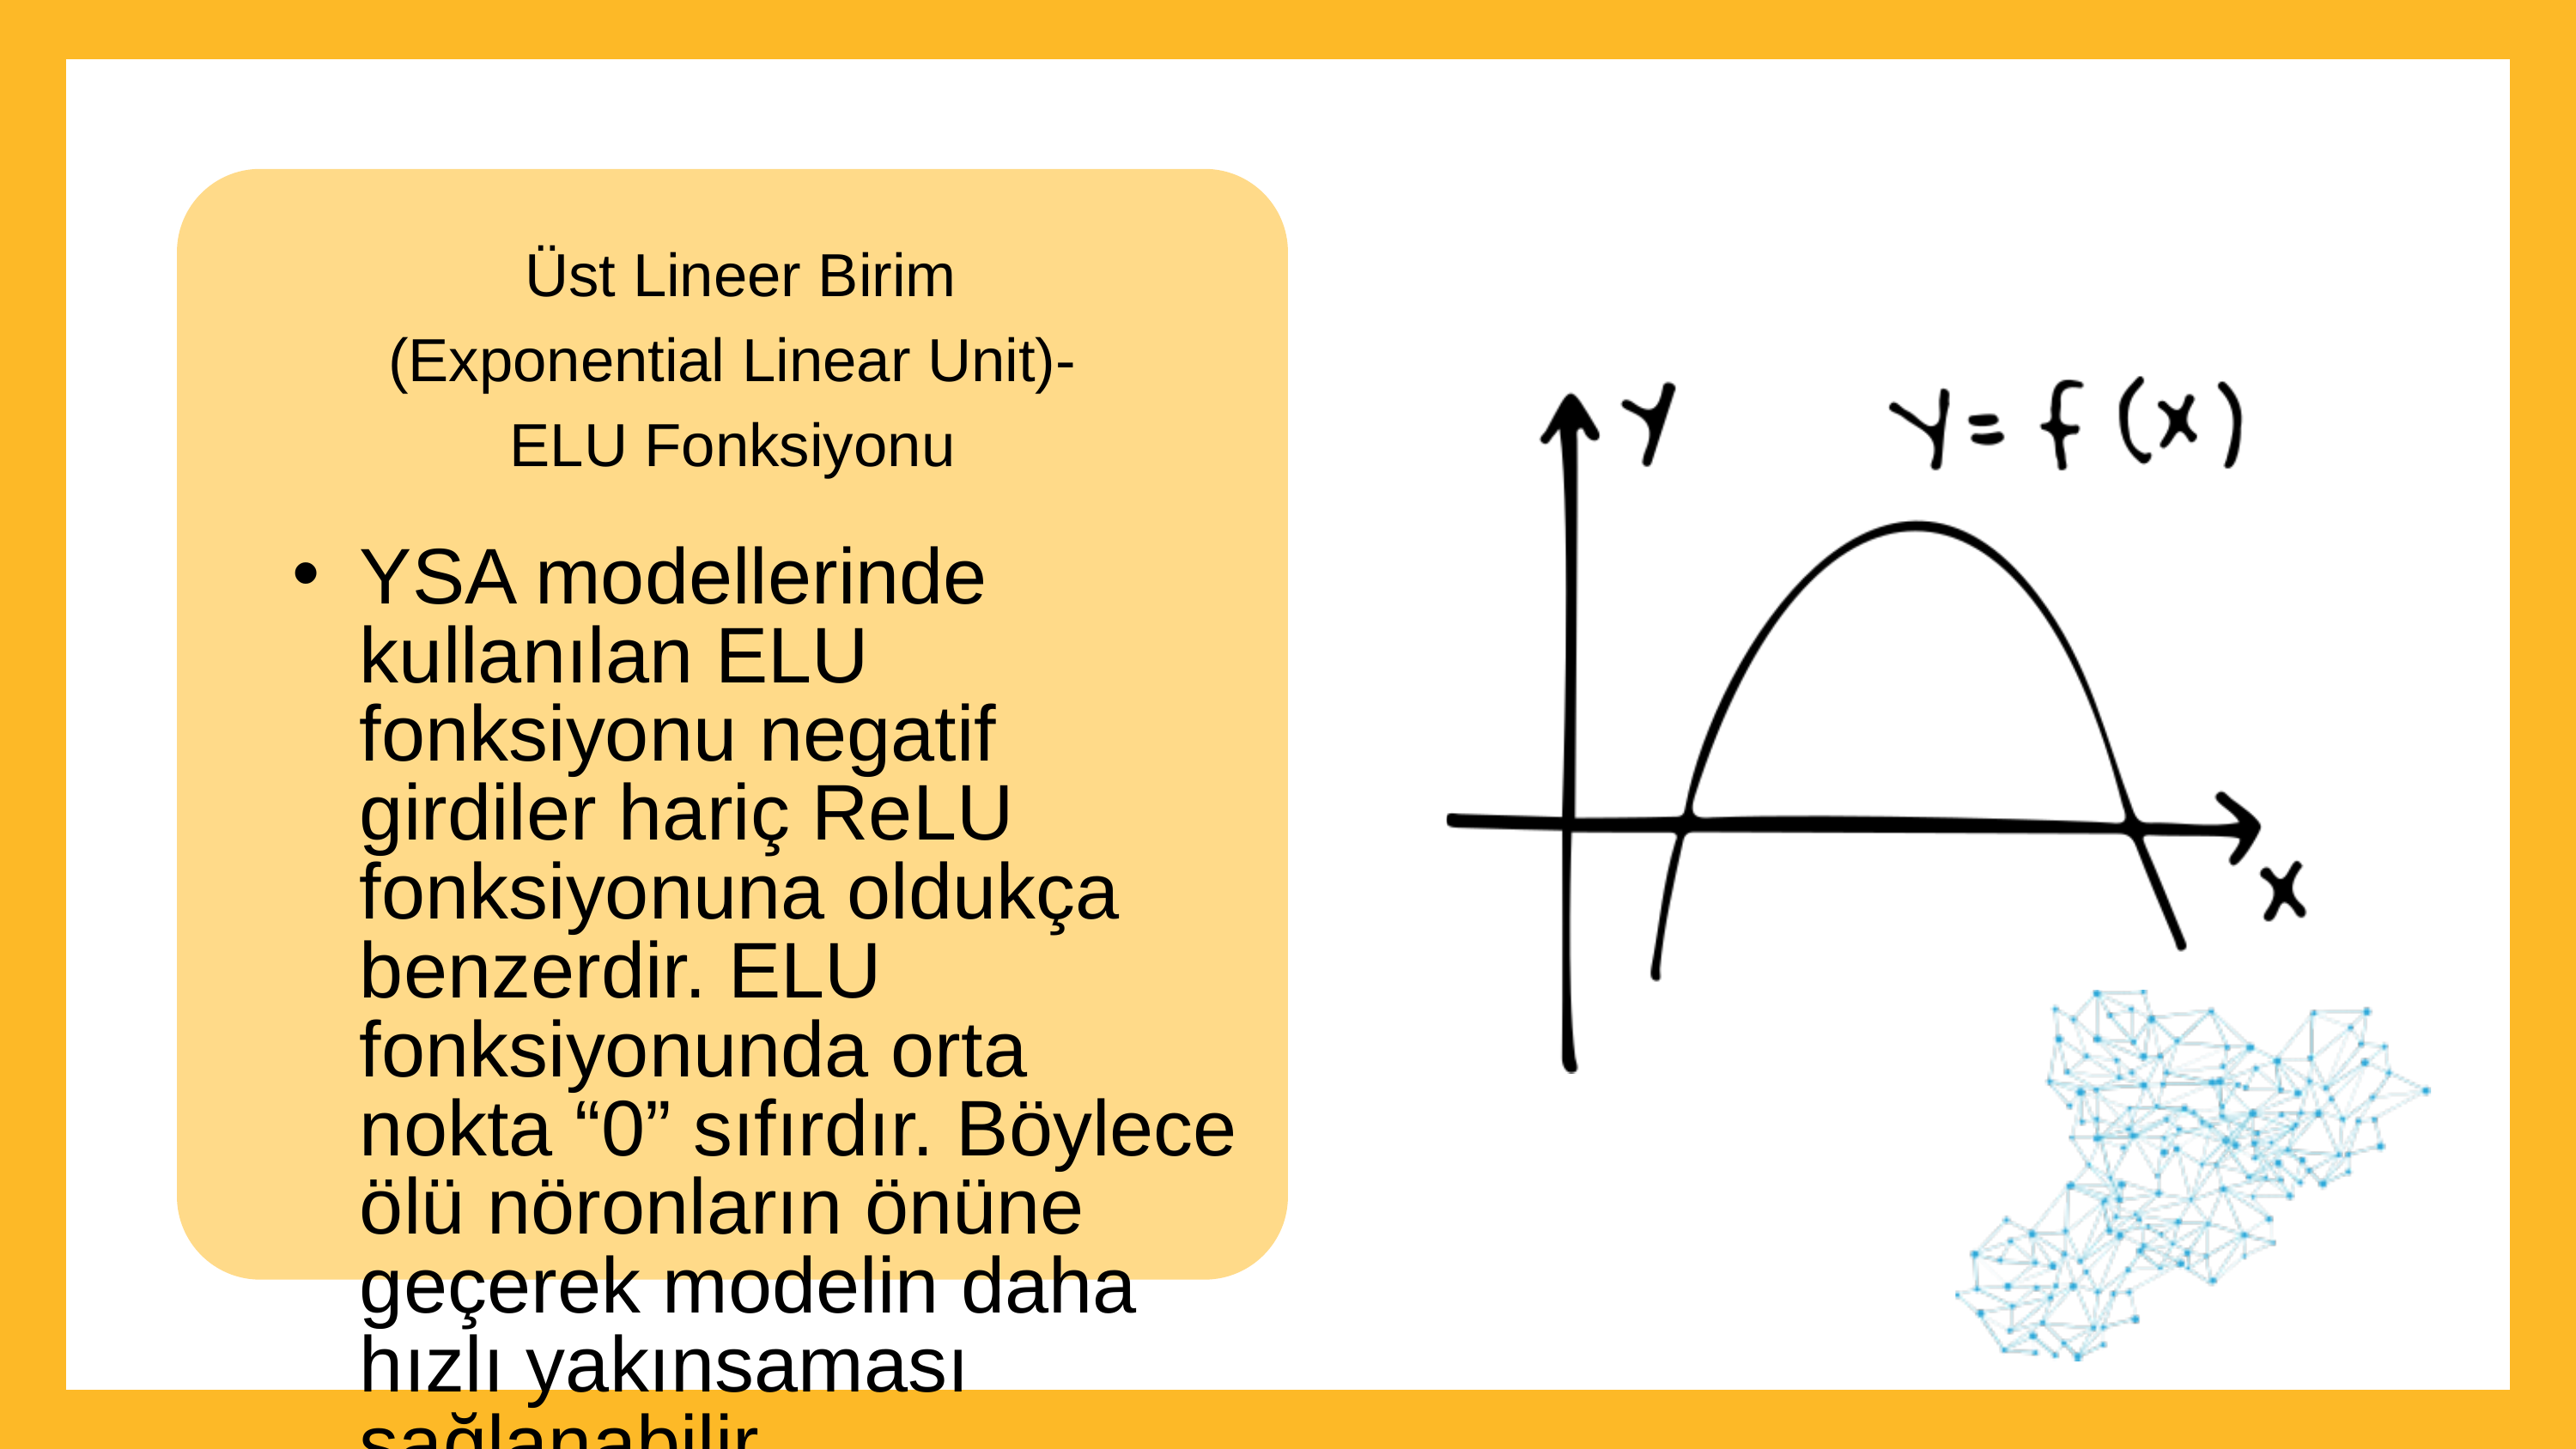

Üst Lineer Birim (Exponential Linear Unit)-ELU Fonksiyonu

YSA modellerinde kullanılan ELU fonksiyonu negatif girdiler hariç ReLU fonksiyonuna oldukça benzerdir. ELU fonksiyonunda orta nokta “0” sıfırdır. Böylece ölü nöronların önüne geçerek modelin daha hızlı yakınsaması sağlanabilir.